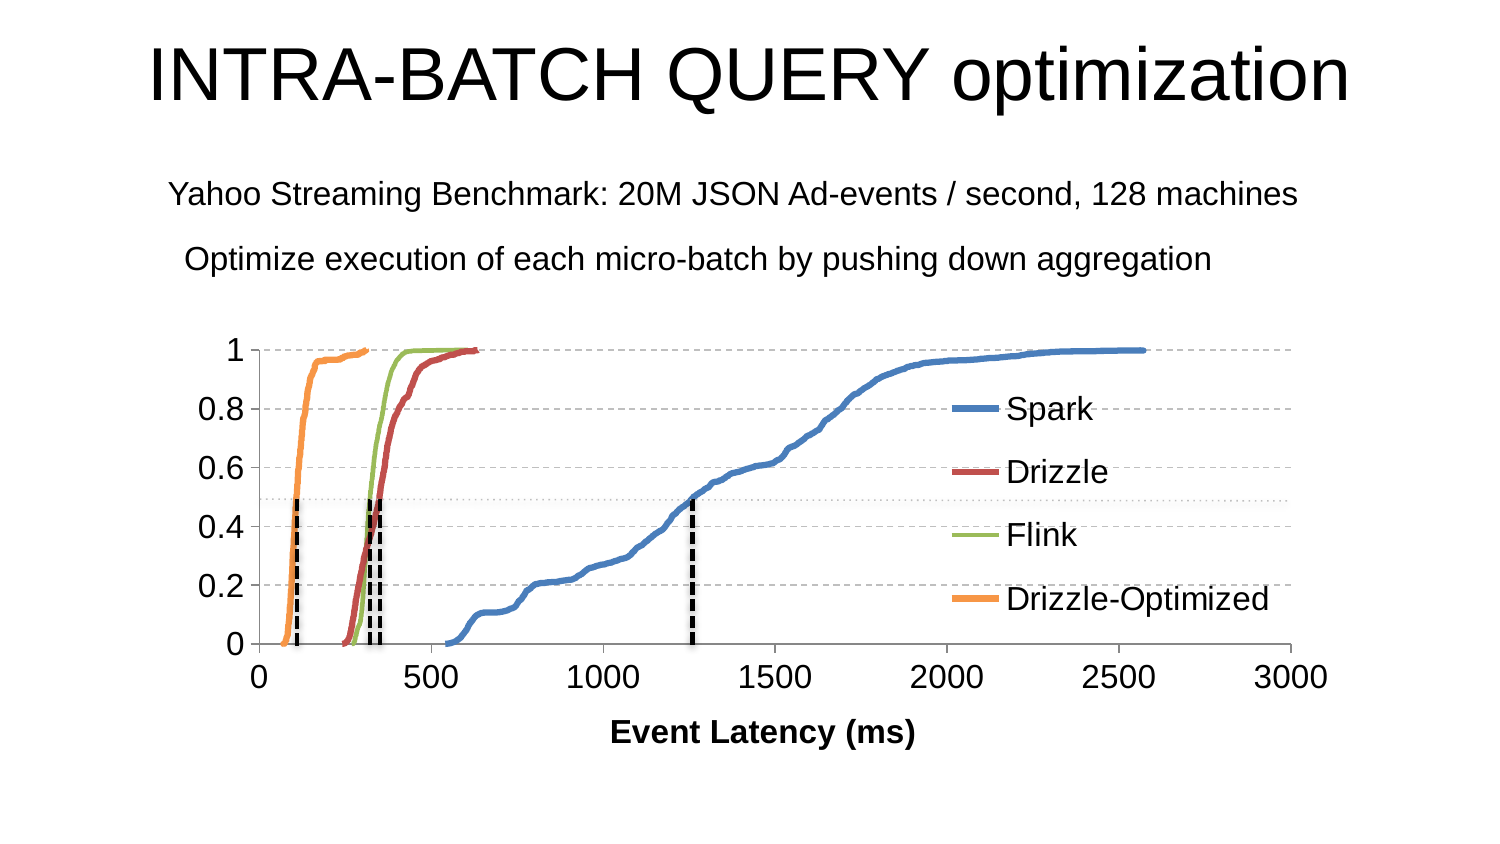

INTRA-BATCH QUERY optimization
Yahoo Streaming Benchmark: 20M JSON Ad-events / second, 128 machines
Optimize execution of each micro-batch by pushing down aggregation

### Chart

| Category |  |  |  |  |
|---|---|---|---|---|